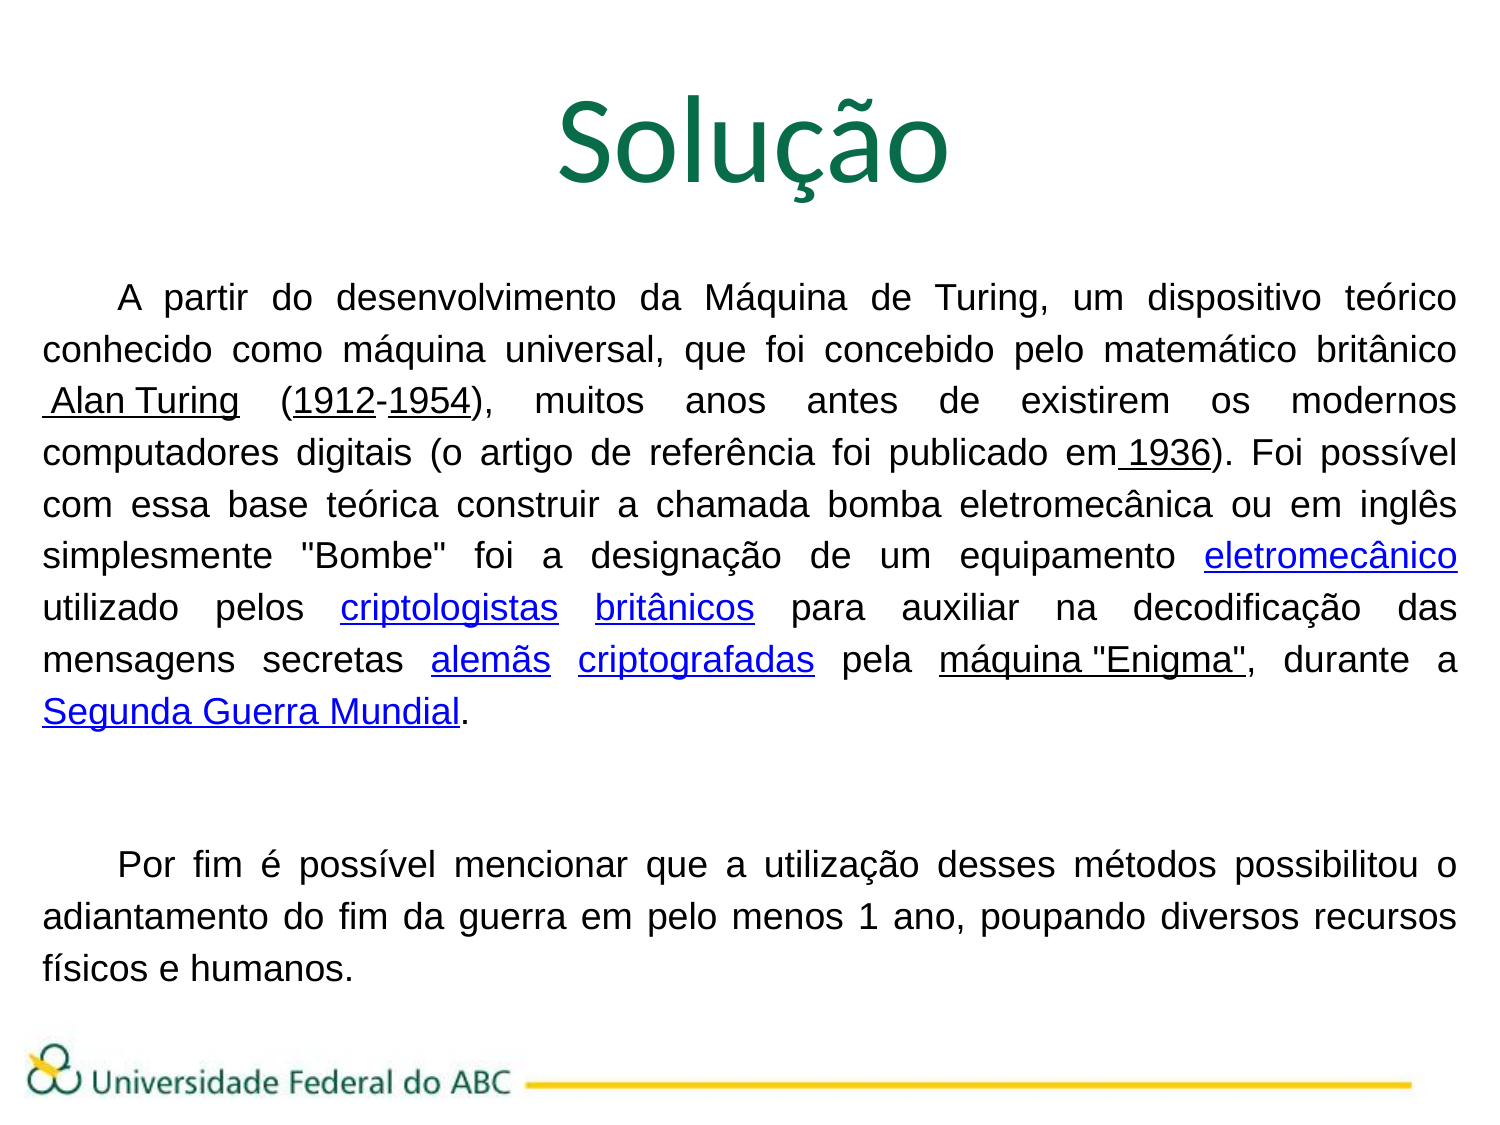

Solução
A partir do desenvolvimento da Máquina de Turing, um dispositivo teórico conhecido como máquina universal, que foi concebido pelo matemático britânico Alan Turing (1912-1954), muitos anos antes de existirem os modernos computadores digitais (o artigo de referência foi publicado em 1936). Foi possível com essa base teórica construir a chamada bomba eletromecânica ou em inglês simplesmente "Bombe" foi a designação de um equipamento eletromecânico utilizado pelos criptologistas britânicos para auxiliar na decodificação das mensagens secretas alemãs criptografadas pela máquina "Enigma", durante a Segunda Guerra Mundial.

Por fim é possível mencionar que a utilização desses métodos possibilitou o adiantamento do fim da guerra em pelo menos 1 ano, poupando diversos recursos físicos e humanos.